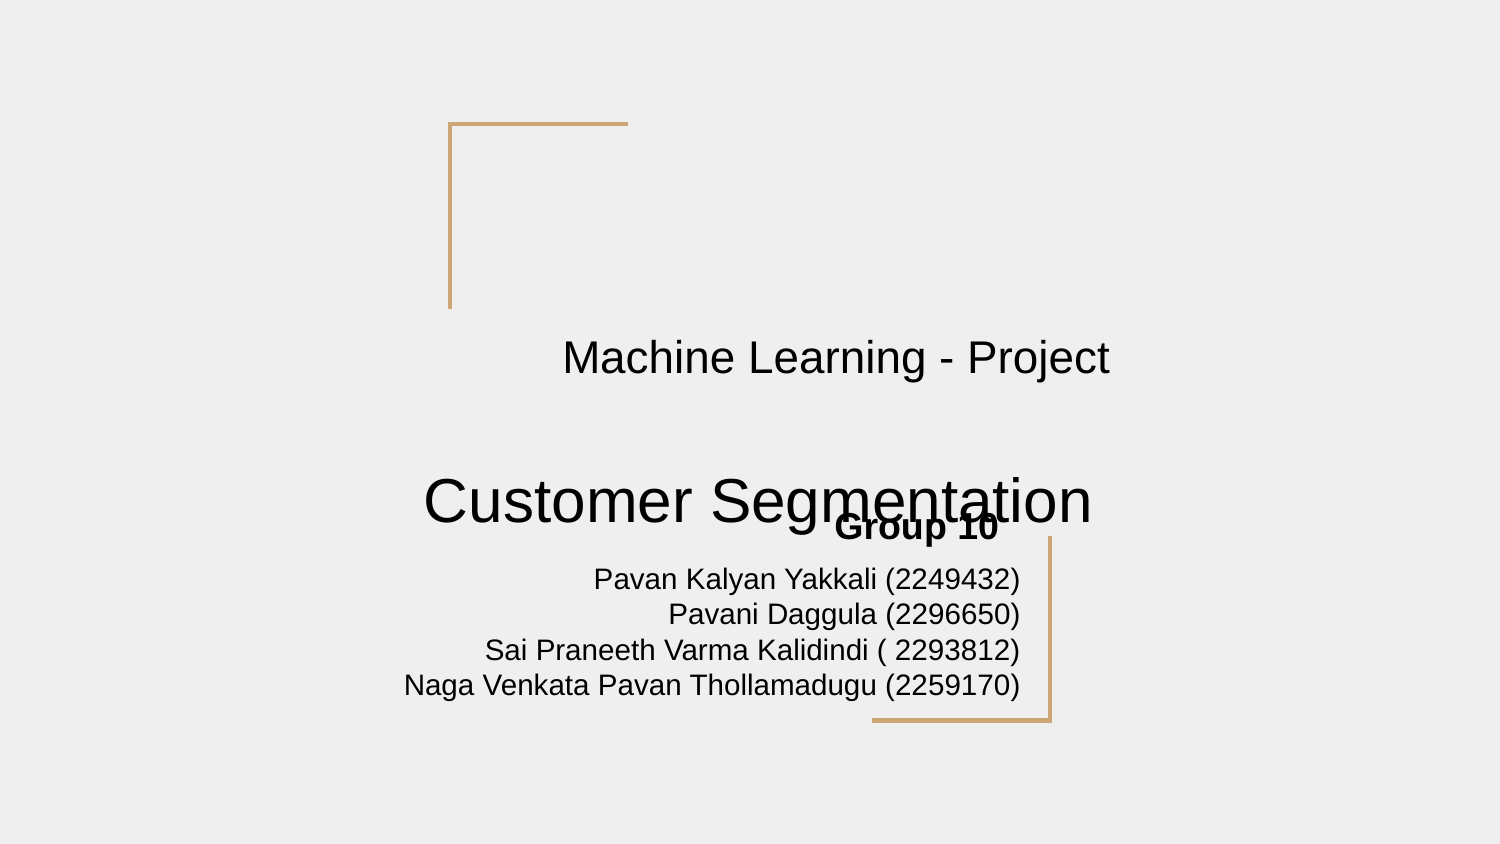

# Machine Learning - Project Customer Segmentation

Group 10
Pavan Kalyan Yakkali (2249432)
Pavani Daggula (2296650)
Sai Praneeth Varma Kalidindi ( 2293812)
Naga Venkata Pavan Thollamadugu (2259170)